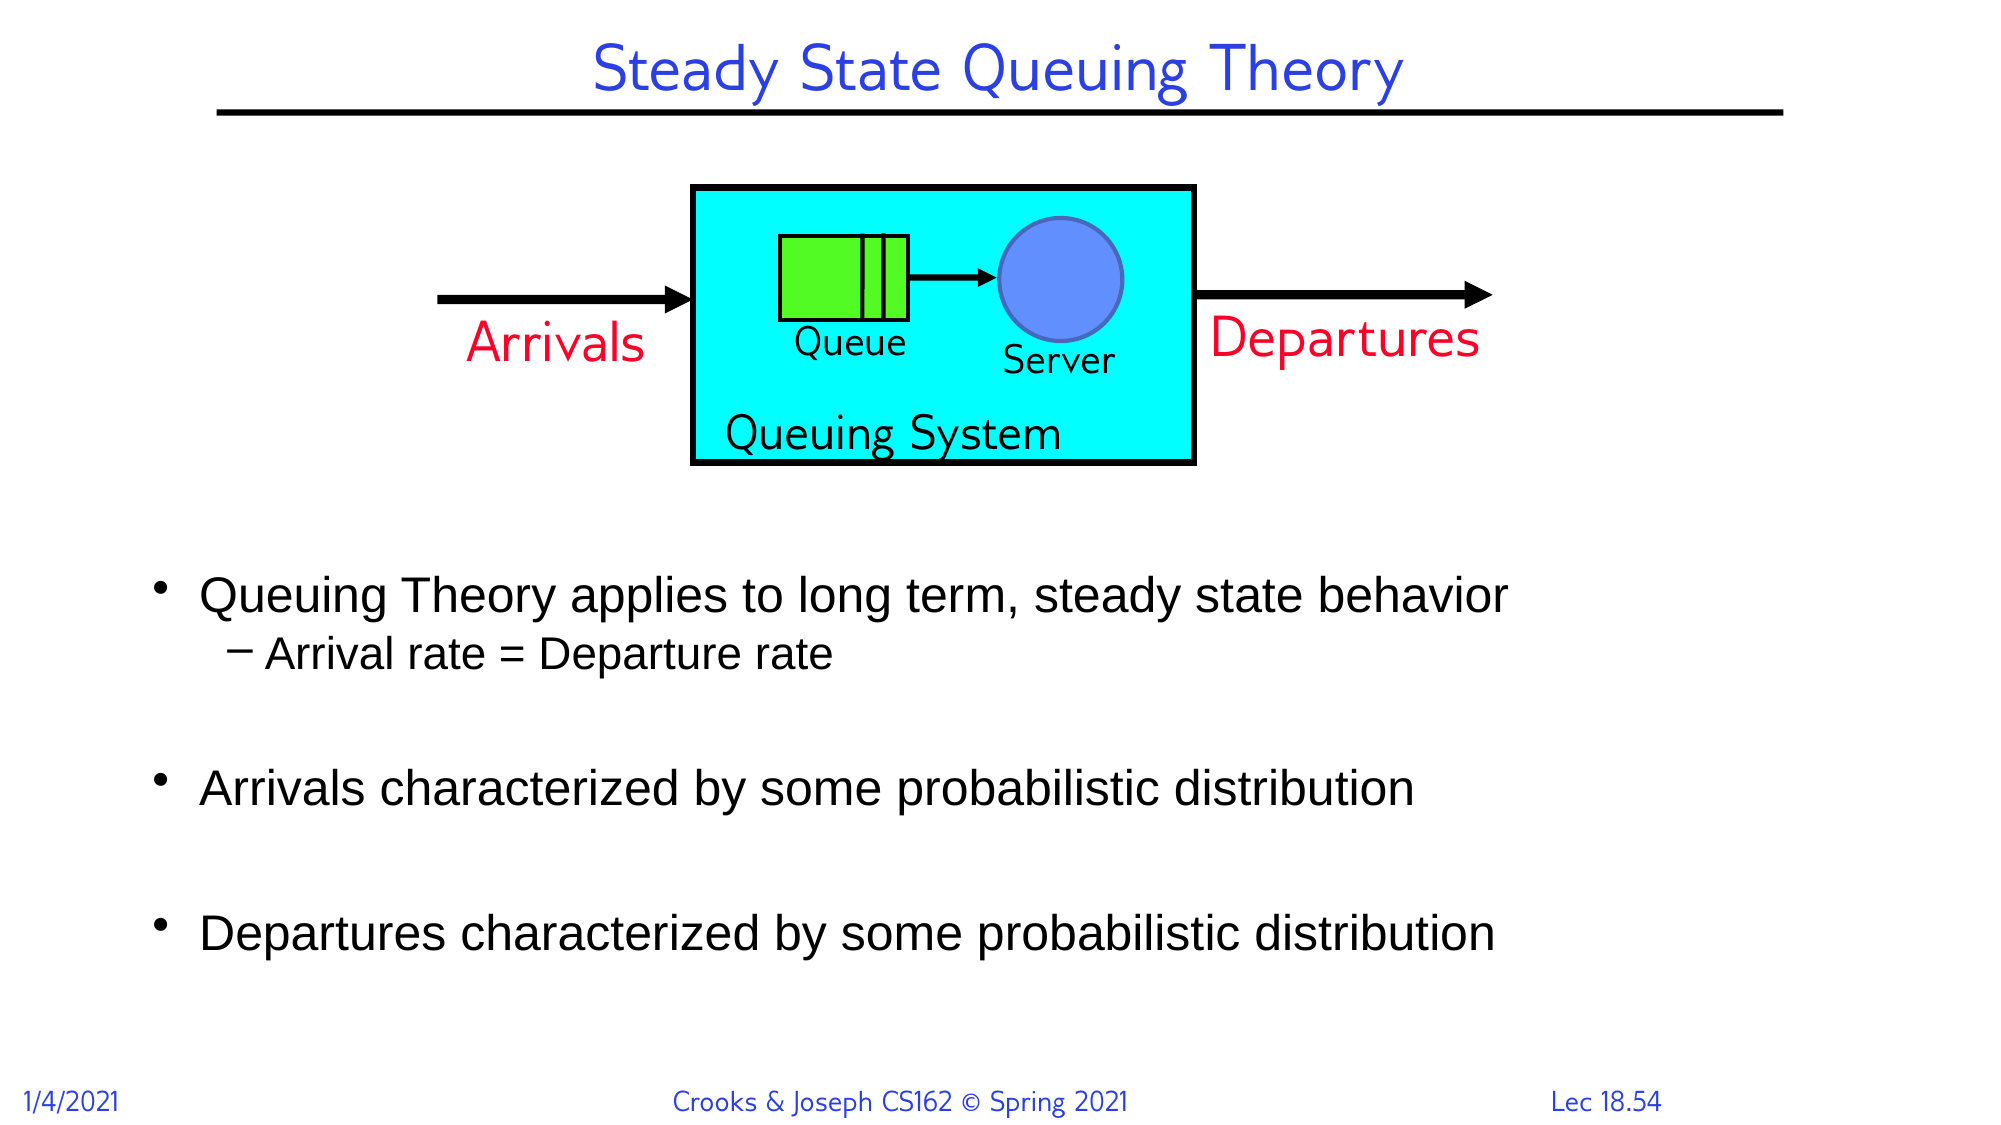

# Steady State Queuing Theory

Departures

Arrivals

Queuing System

Queue
Server
Queuing Theory applies to long term, steady state behavior
Arrival rate = Departure rate

Arrivals characterized by some probabilistic distribution

Departures characterized by some probabilistic distribution